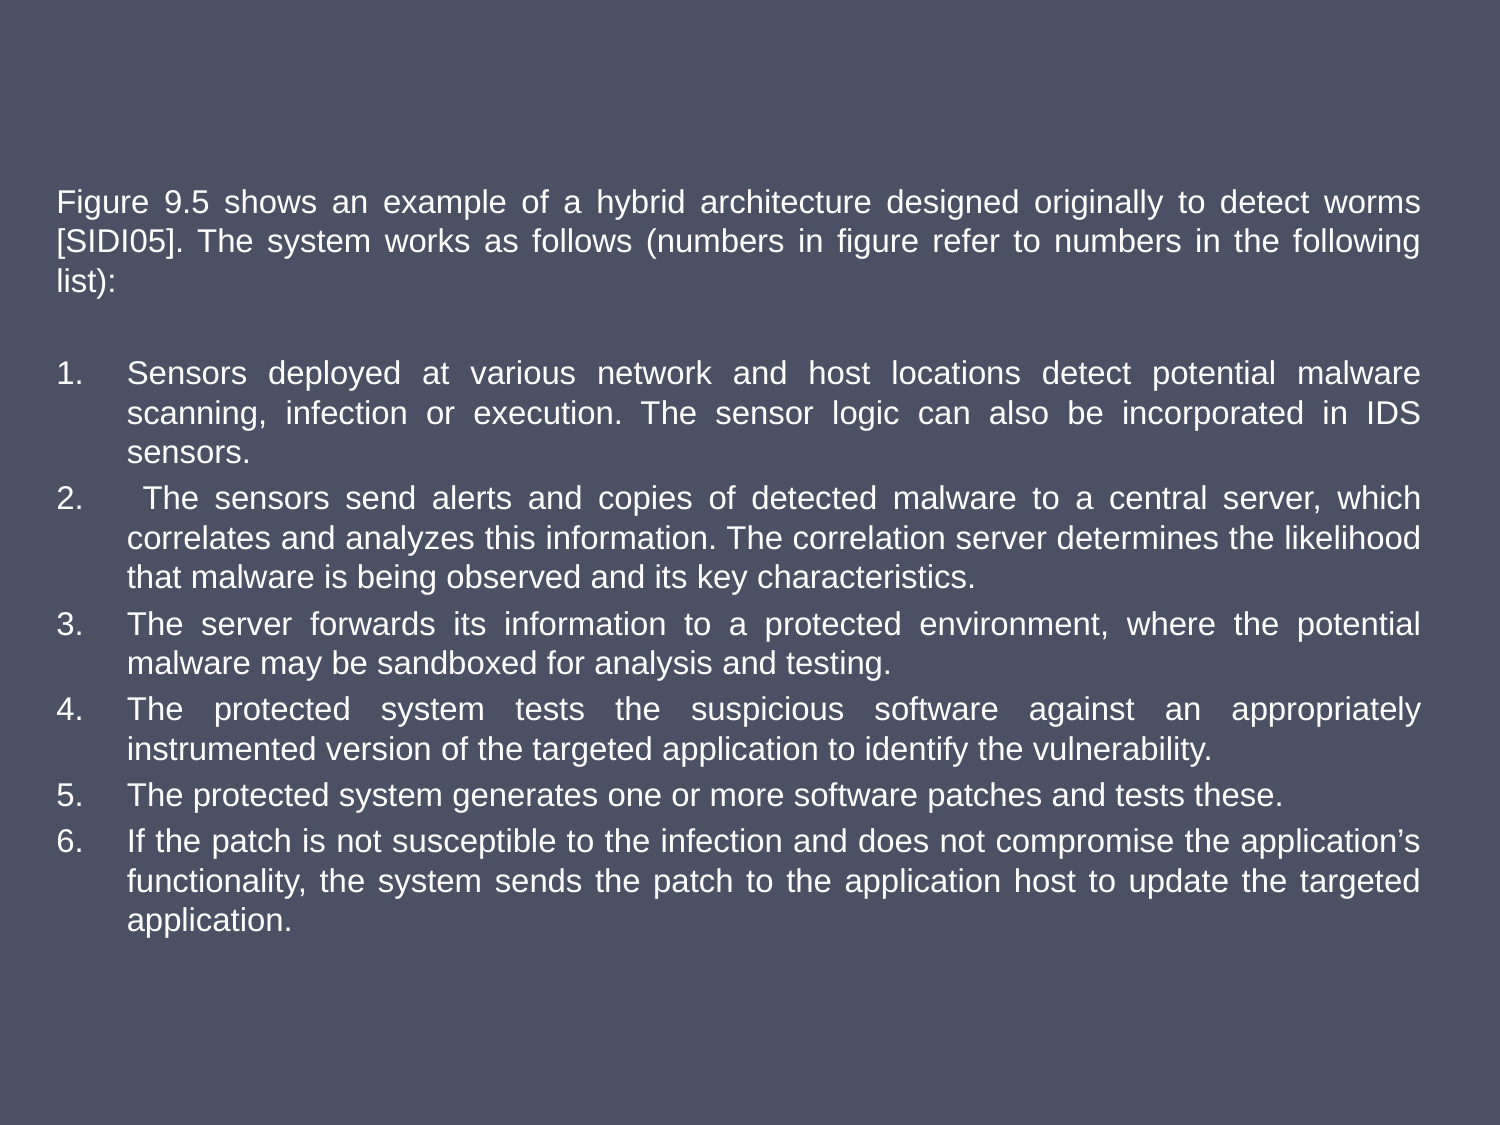

Figure 9.5 shows an example of a hybrid architecture designed originally to detect worms [SIDI05]. The system works as follows (numbers in figure refer to numbers in the following list):

Sensors deployed at various network and host locations detect potential malware scanning, infection or execution. The sensor logic can also be incorporated in IDS sensors.
 The sensors send alerts and copies of detected malware to a central server, which correlates and analyzes this information. The correlation server determines the likelihood that malware is being observed and its key characteristics.
The server forwards its information to a protected environment, where the potential malware may be sandboxed for analysis and testing.
The protected system tests the suspicious software against an appropriately instrumented version of the targeted application to identify the vulnerability.
The protected system generates one or more software patches and tests these.
If the patch is not susceptible to the infection and does not compromise the application’s functionality, the system sends the patch to the application host to update the targeted application.